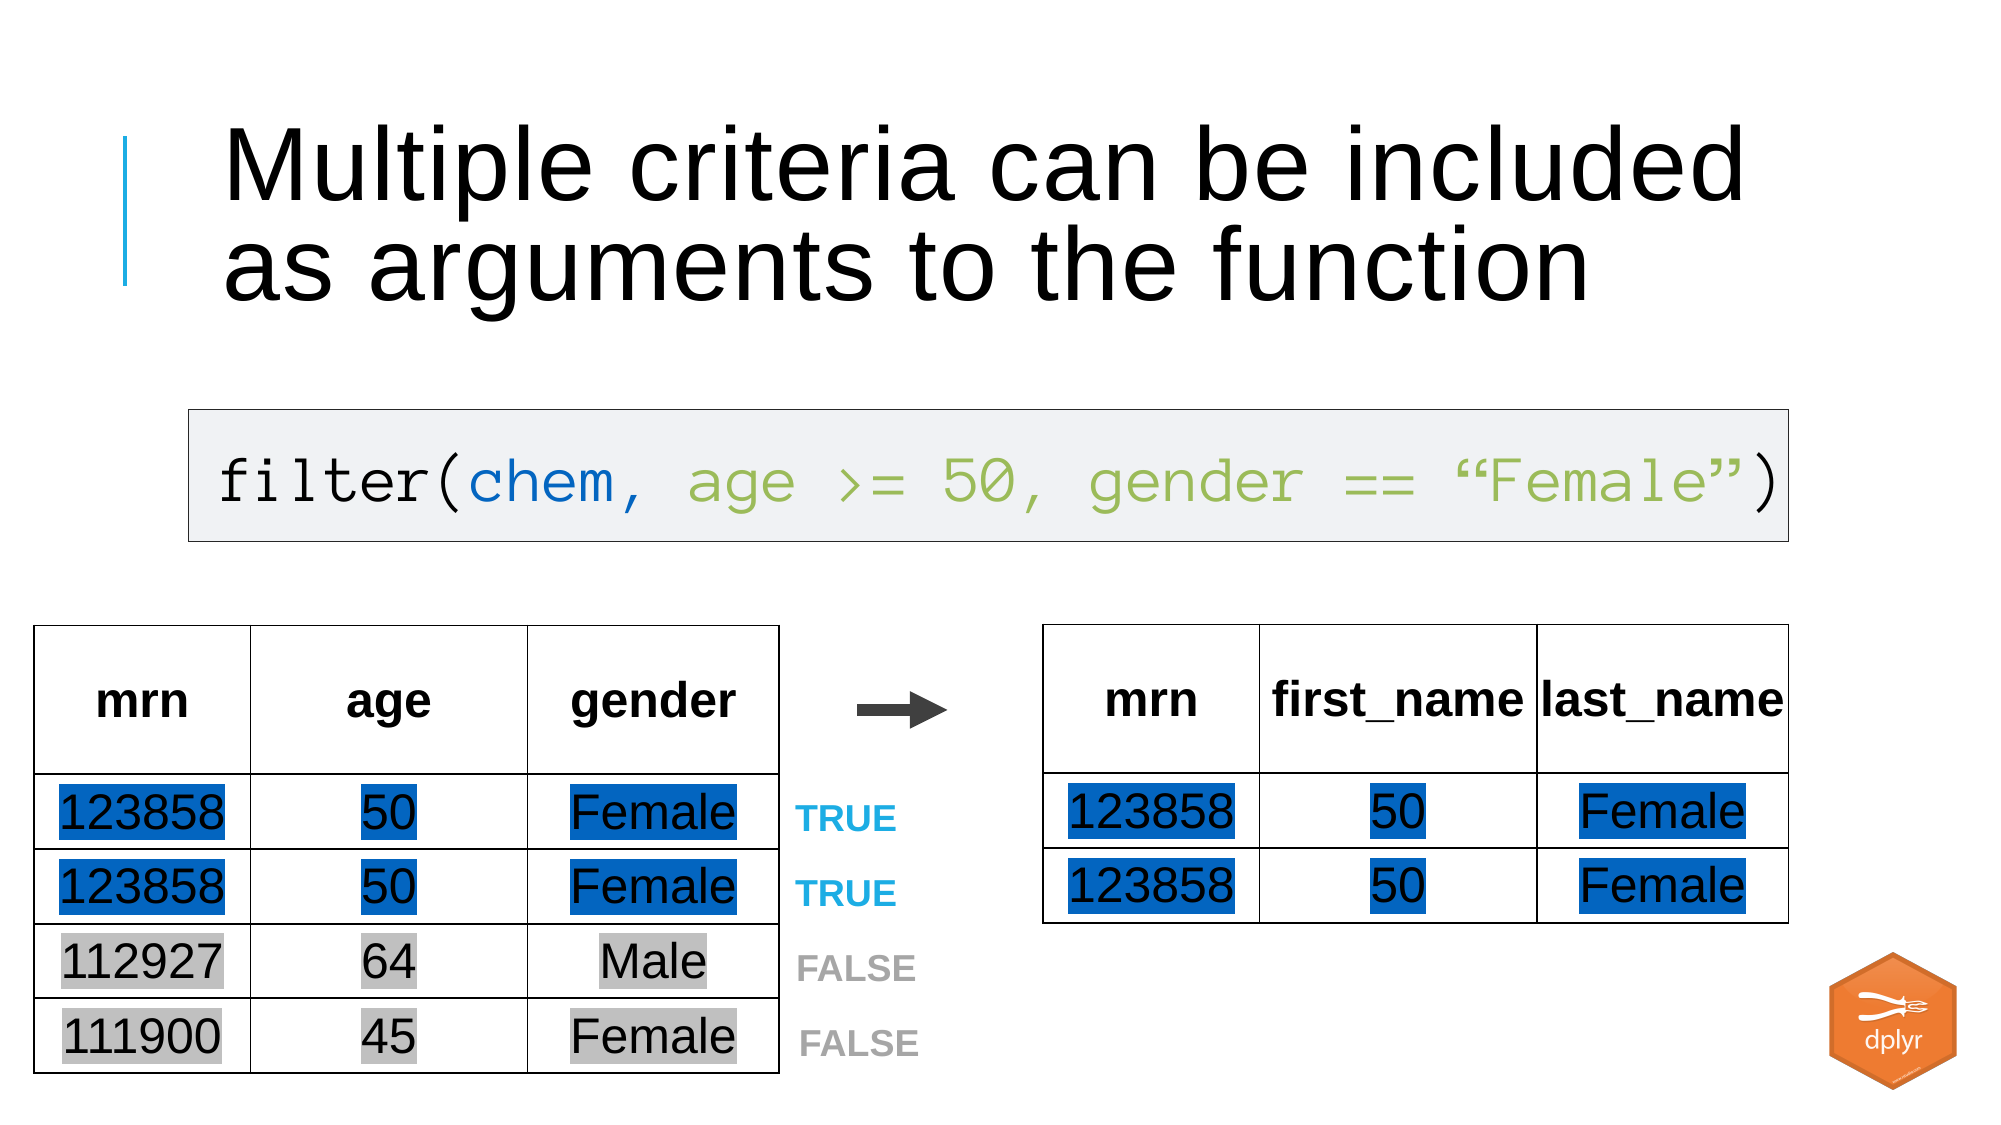

# Multiple criteria can be included as arguments to the function

filter(chem, age >= 50, gender == “Female”)
| mrn | first\_name | last\_name |
| --- | --- | --- |
| 123858 | 50 | Female |
| 123858 | 50 | Female |
| mrn | age | gender |
| --- | --- | --- |
| 123858 | 50 | Female |
| 123858 | 50 | Female |
| 112927 | 64 | Male |
| 111900 | 45 | Female |
TRUE
TRUE
FALSE

FALSE